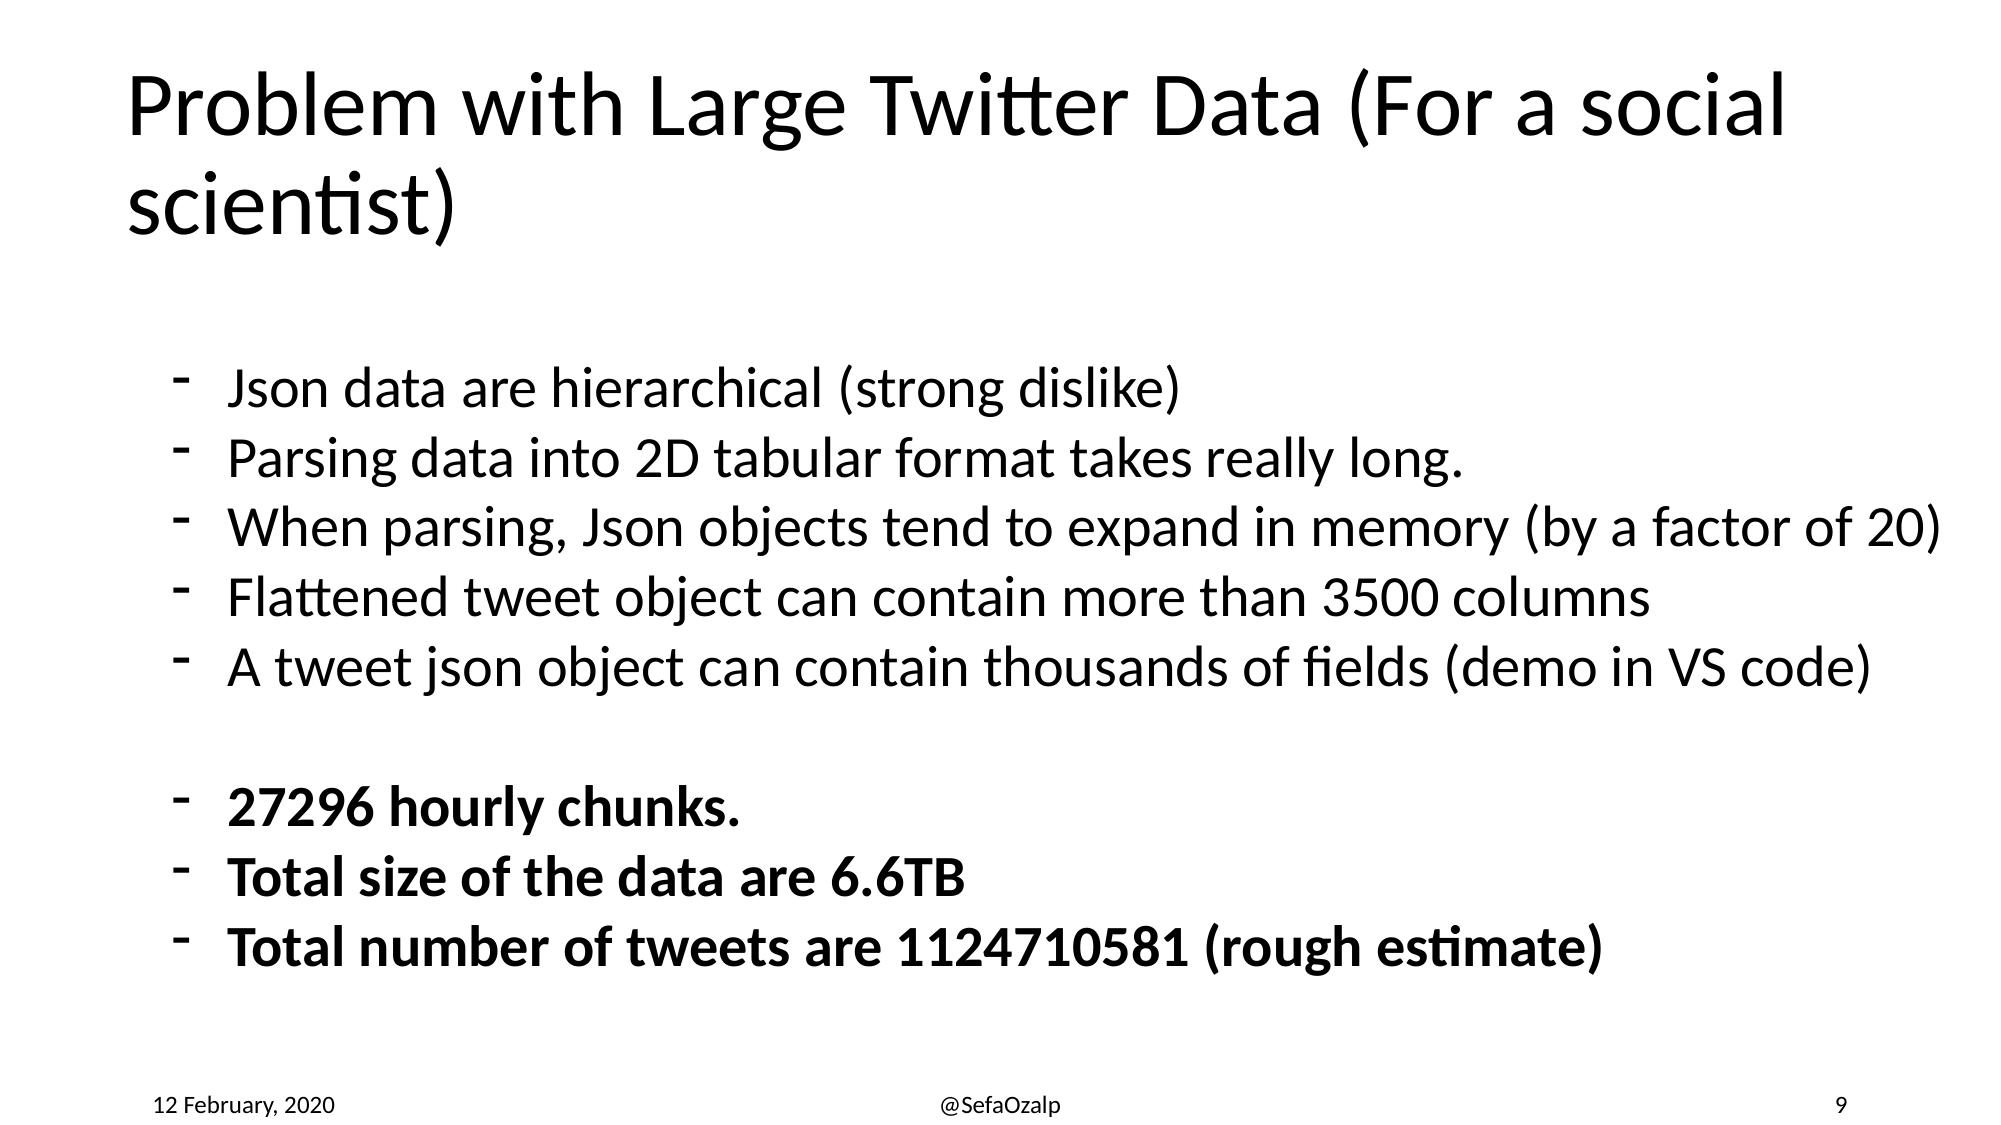

# Problem with Large Twitter Data (For a social scientist)
Json data are hierarchical (strong dislike)
Parsing data into 2D tabular format takes really long.
When parsing, Json objects tend to expand in memory (by a factor of 20)
Flattened tweet object can contain more than 3500 columns
A tweet json object can contain thousands of fields (demo in VS code)

27296 hourly chunks.
Total size of the data are 6.6TB
Total number of tweets are 1124710581 (rough estimate)

12 February, 2020
@SefaOzalp
9